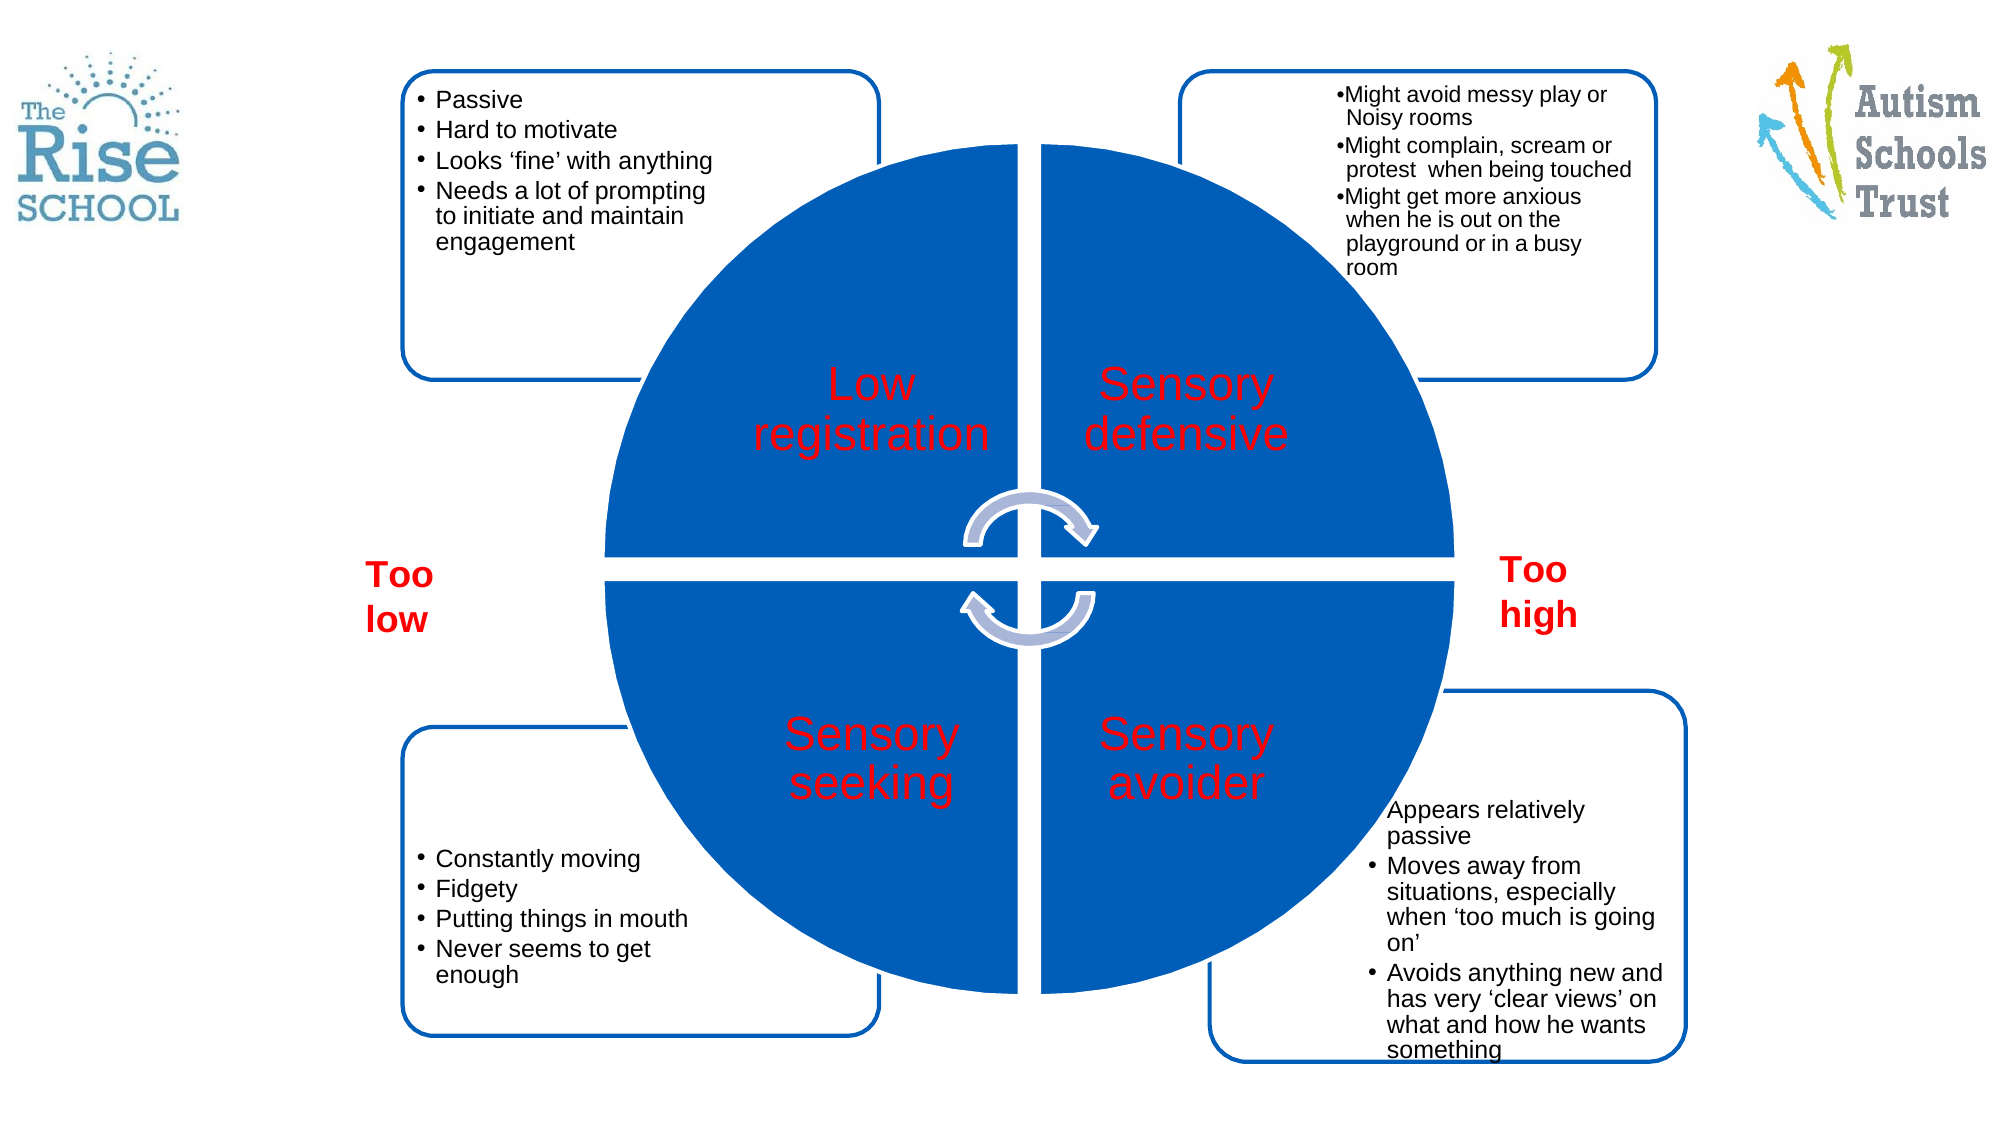

•Might avoid messy play or Noisy rooms
•Might complain, scream or protest  when being touched
•Might get more anxious when he is out on the playground or in a busy room
Passive
Hard to motivate
Looks ‘fine’ with anything
Needs a lot of prompting to initiate and maintain engagement

Low registration
Sensory defensive

Too high
Too low

Sensory seeking
Sensory avoider

Appears relatively passive
Moves away from situations, especially when ‘too much is going on’
Avoids anything new and has very ‘clear views’ on what and how he wants something
Constantly moving
Fidgety
Putting things in mouth
Never seems to get enough